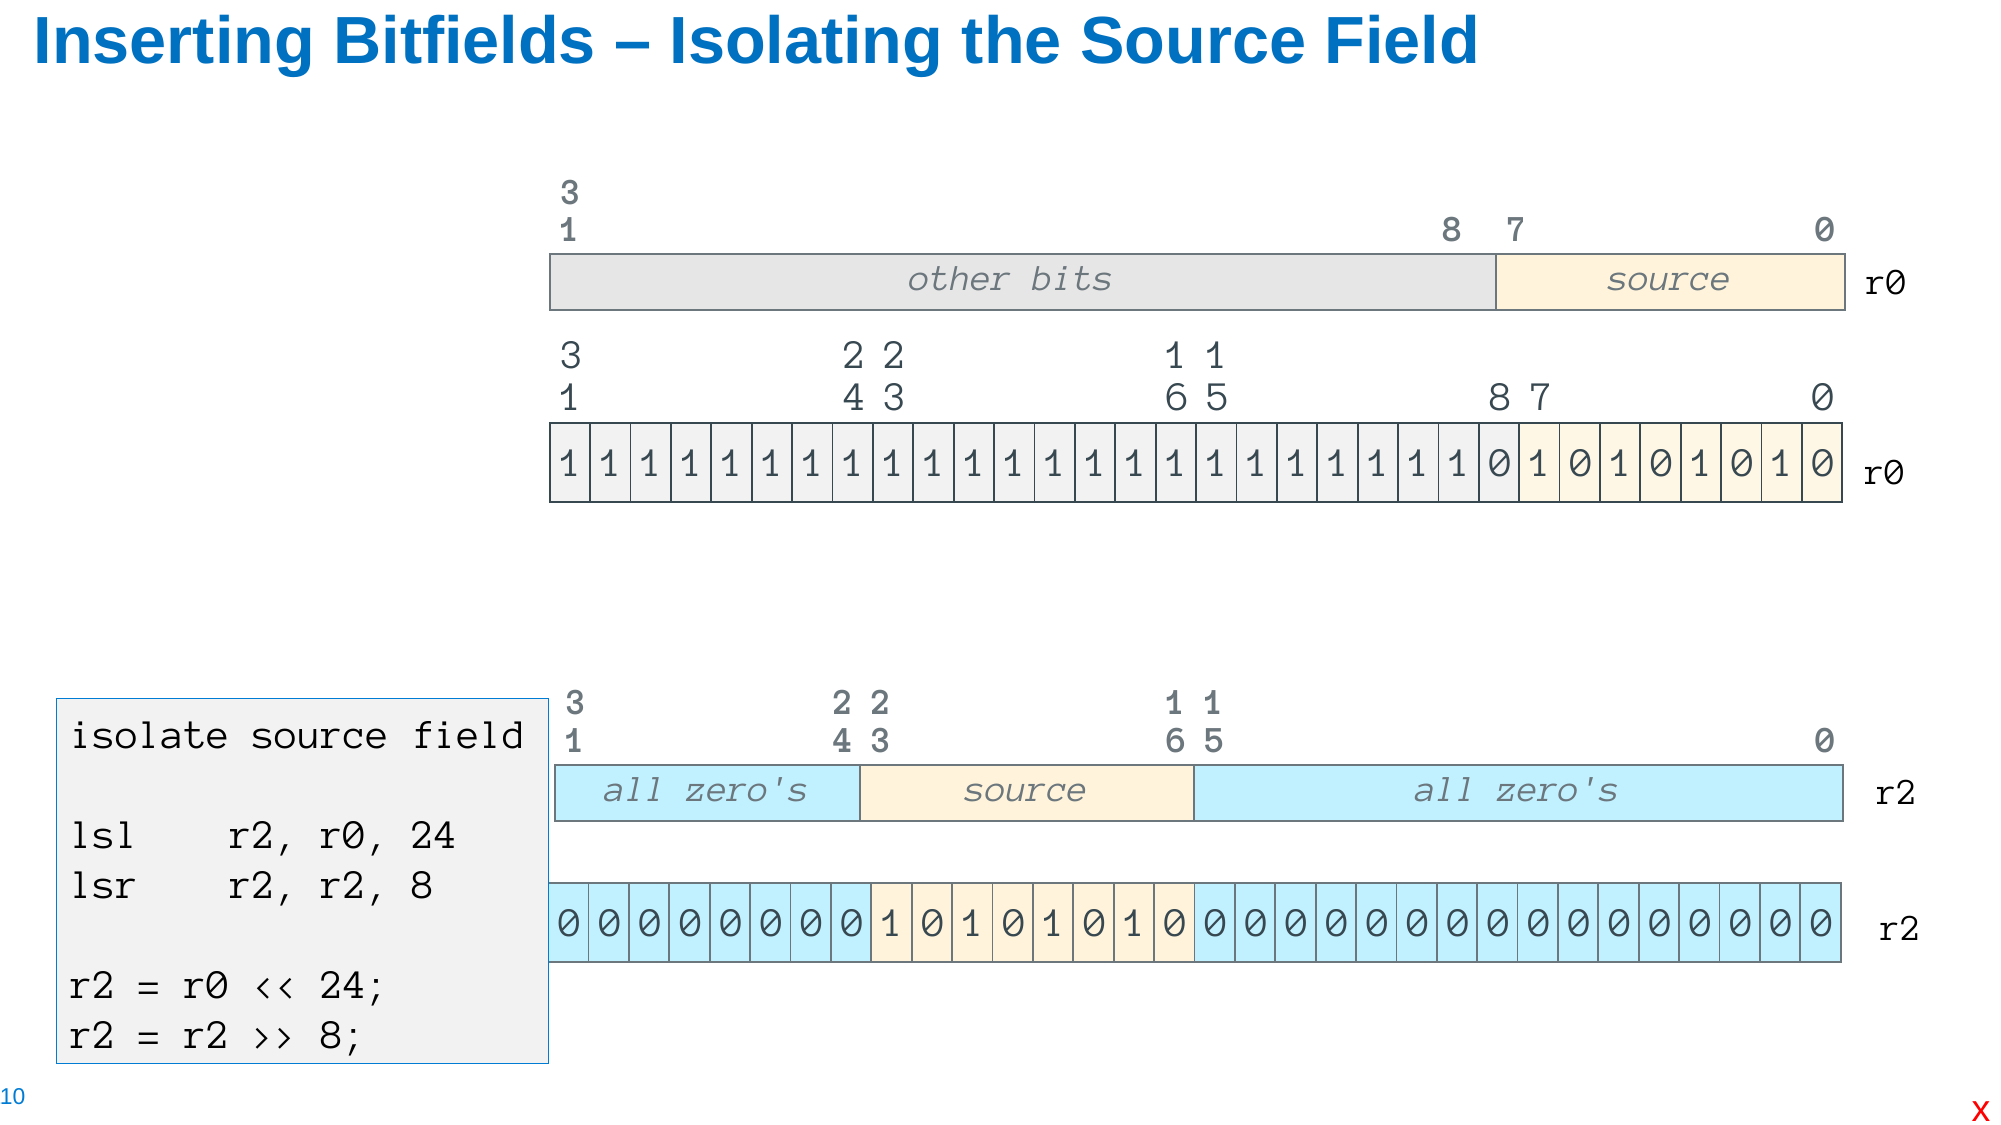

# Inserting Bitfields – Isolating the Source Field
| 31 |  |  |  |  |  |  |  |  |  |  |  |  |  |  |  |  |  |  |  |  |  | 8 | 7 |  |  |  |  |  |  |  | 0 |
| --- | --- | --- | --- | --- | --- | --- | --- | --- | --- | --- | --- | --- | --- | --- | --- | --- | --- | --- | --- | --- | --- | --- | --- | --- | --- | --- | --- | --- | --- | --- | --- |
| other bits |  |  |  |  |  |  |  |  |  |  |  |  |  |  |  |  |  |  |  |  |  |  | source |  |  |  |  |  |  |  |  |
r0
| 31 |  |  |  |  |  |  | 24 | 23 |  |  |  |  |  |  | 16 | 15 |  |  |  |  |  |  | 8 | 7 |  |  |  |  |  |  | 0 |
| --- | --- | --- | --- | --- | --- | --- | --- | --- | --- | --- | --- | --- | --- | --- | --- | --- | --- | --- | --- | --- | --- | --- | --- | --- | --- | --- | --- | --- | --- | --- | --- |
| 1 | 1 | 1 | 1 | 1 | 1 | 1 | 1 | 1 | 1 | 1 | 1 | 1 | 1 | 1 | 1 | 1 | 1 | 1 | 1 | 1 | 1 | 1 | 0 | 1 | 0 | 1 | 0 | 1 | 0 | 1 | 0 |
r0
| 31 |  |  |  |  |  |  | 24 | 23 |  |  |  |  |  |  |  | 16 | 1 5 |  |  |  |  |  |  |  |  |  |  |  |  |  | 0 |
| --- | --- | --- | --- | --- | --- | --- | --- | --- | --- | --- | --- | --- | --- | --- | --- | --- | --- | --- | --- | --- | --- | --- | --- | --- | --- | --- | --- | --- | --- | --- | --- |
| all zero's |  |  |  |  |  |  |  | source |  |  |  |  |  |  |  |  | all zero's |  |  |  |  |  |  |  |  |  |  |  |  |  |  |
isolate source field

lsl    r2, r0, 24
lsr    r2, r2, 8

r2 = r0 << 24;
r2 = r2 >> 8;
r2
| 0 | 0 | 0 | 0 | 0 | 0 | 0 | 0 | 1 | 0 | 1 | 0 | 1 | 0 | 1 | 0 | 0 | 0 | 0 | 0 | 0 | 0 | 0 | 0 | 0 | 0 | 0 | 0 | 0 | 0 | 0 | 0 |
| --- | --- | --- | --- | --- | --- | --- | --- | --- | --- | --- | --- | --- | --- | --- | --- | --- | --- | --- | --- | --- | --- | --- | --- | --- | --- | --- | --- | --- | --- | --- | --- |
r2
x